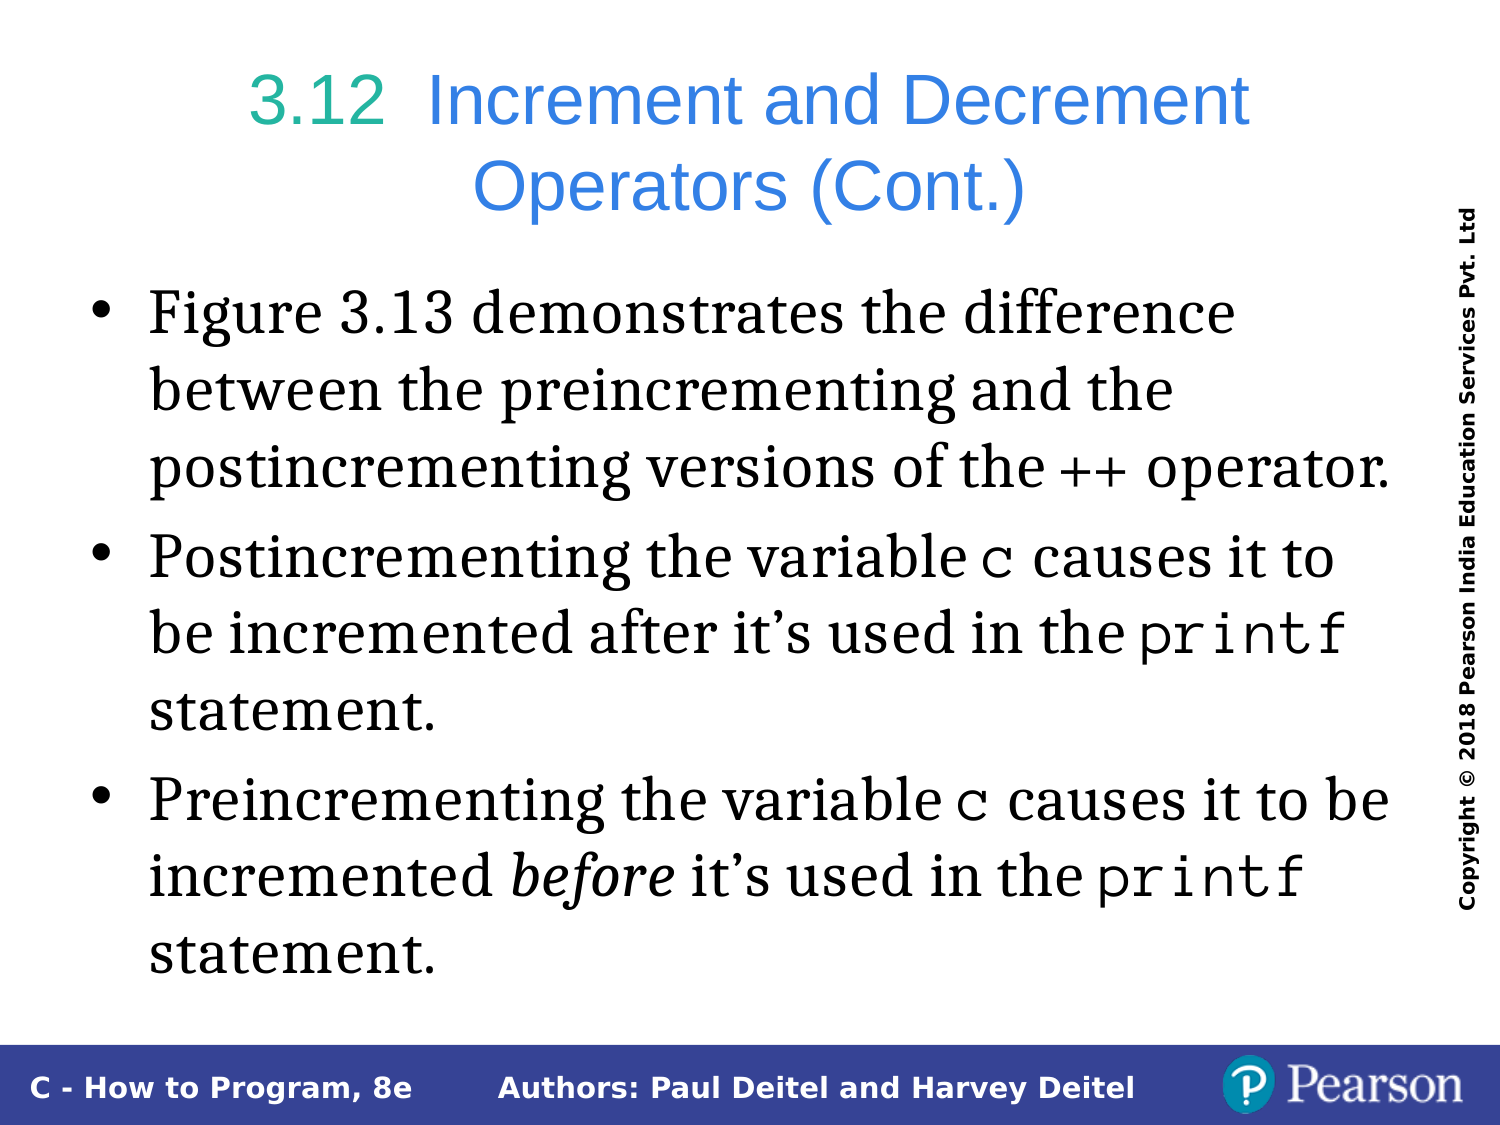

# 3.12  Increment and Decrement Operators (Cont.)
Figure 3.13 demonstrates the difference between the preincrementing and the postincrementing versions of the ++ operator.
Postincrementing the variable c causes it to be incremented after it’s used in the printf statement.
Preincrementing the variable c causes it to be incremented before it’s used in the printf statement.